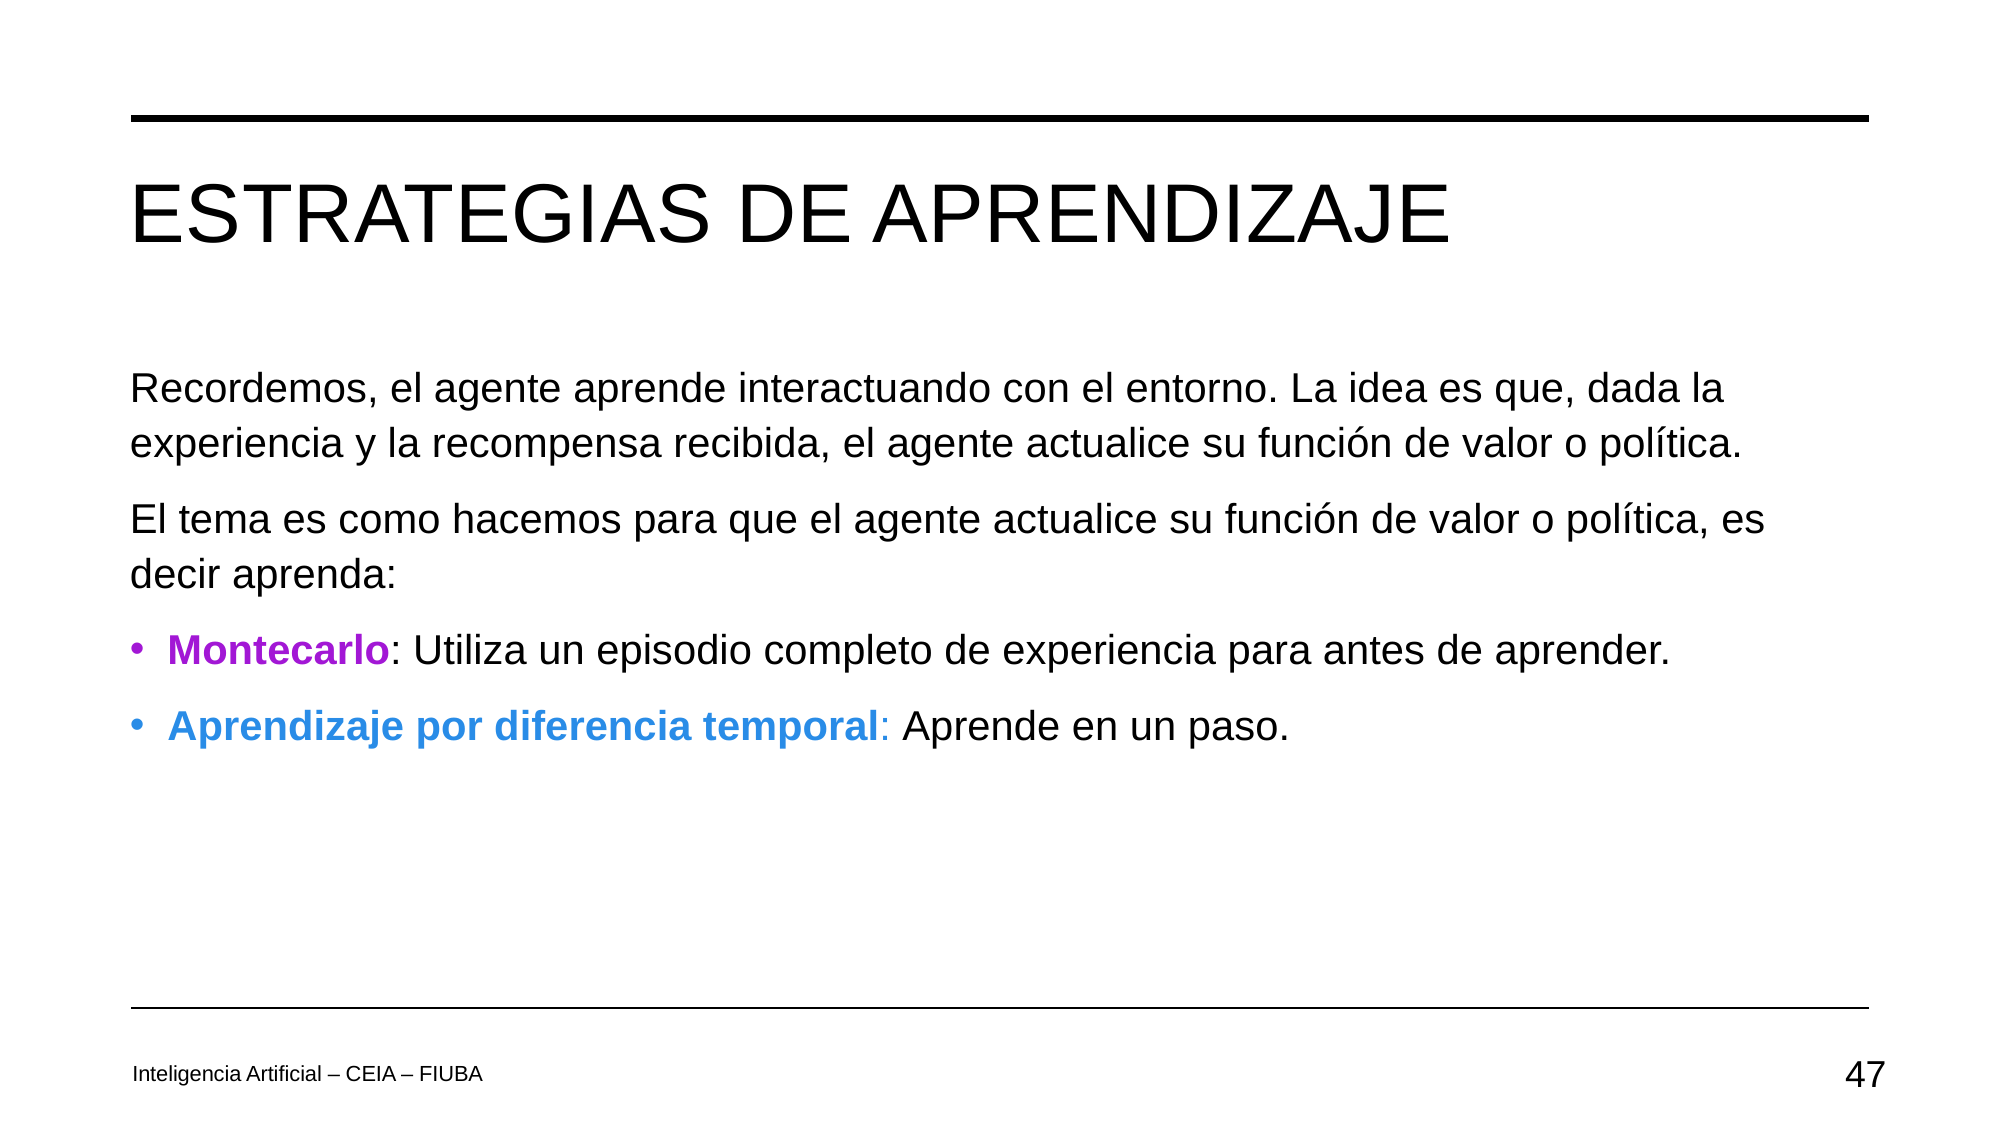

# Estrategias de aprendizaje
Recordemos, el agente aprende interactuando con el entorno. La idea es que, dada la experiencia y la recompensa recibida, el agente actualice su función de valor o política.
El tema es como hacemos para que el agente actualice su función de valor o política, es decir aprenda:
Montecarlo: Utiliza un episodio completo de experiencia para antes de aprender.
Aprendizaje por diferencia temporal: Aprende en un paso.
Inteligencia Artificial – CEIA – FIUBA
47
Image by vectorjuice